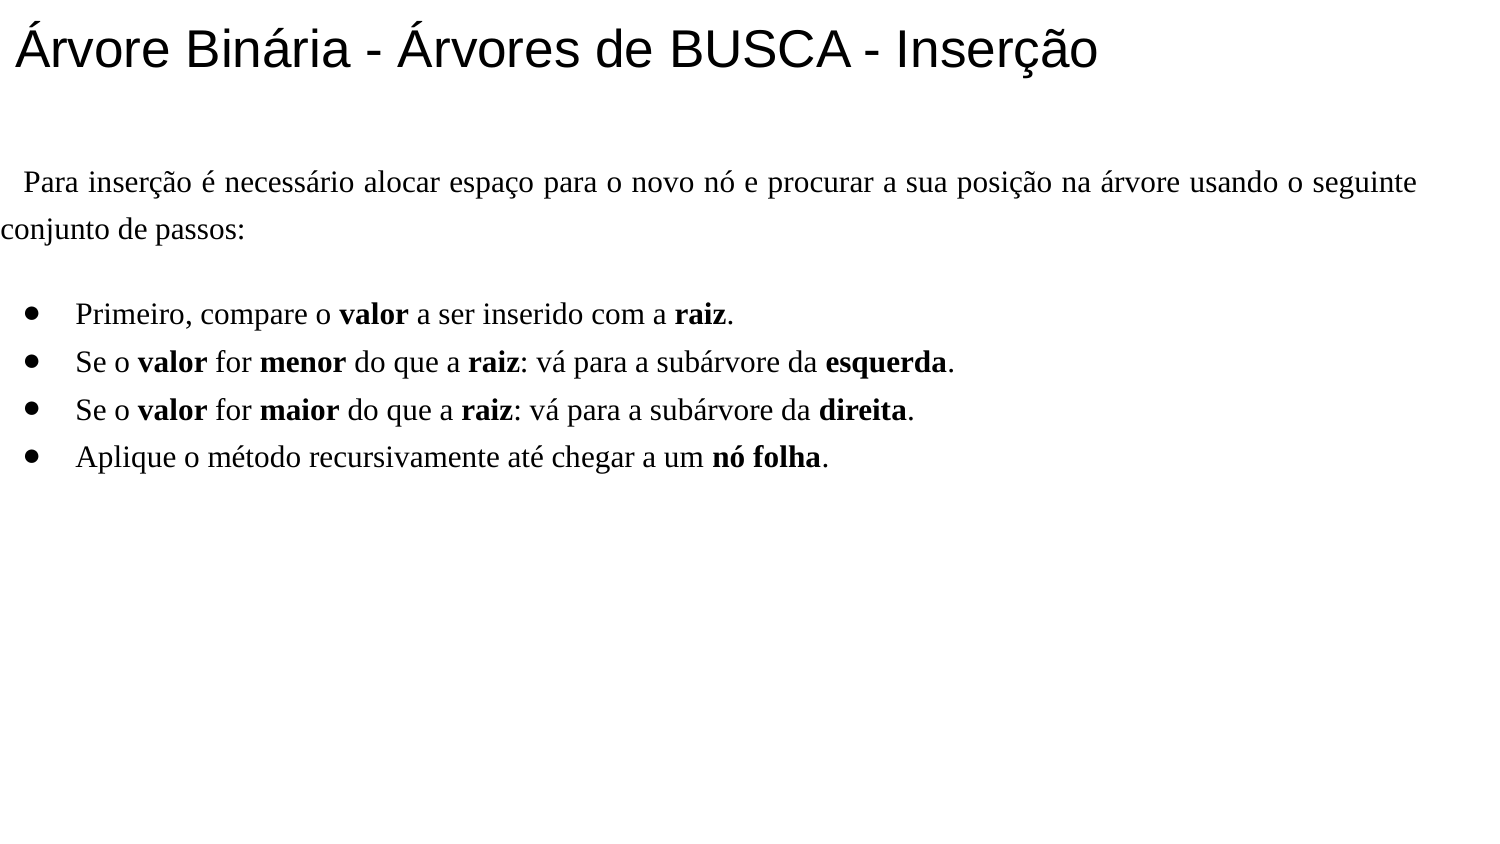

# Árvore Binária - Árvores de BUSCA - Inserção

Para inserção é necessário alocar espaço para o novo nó e procurar a sua posição na árvore usando o seguinte conjunto de passos:
Primeiro, compare o valor a ser inserido com a raiz.
Se o valor for menor do que a raiz: vá para a subárvore da esquerda.
Se o valor for maior do que a raiz: vá para a subárvore da direita.
Aplique o método recursivamente até chegar a um nó folha.